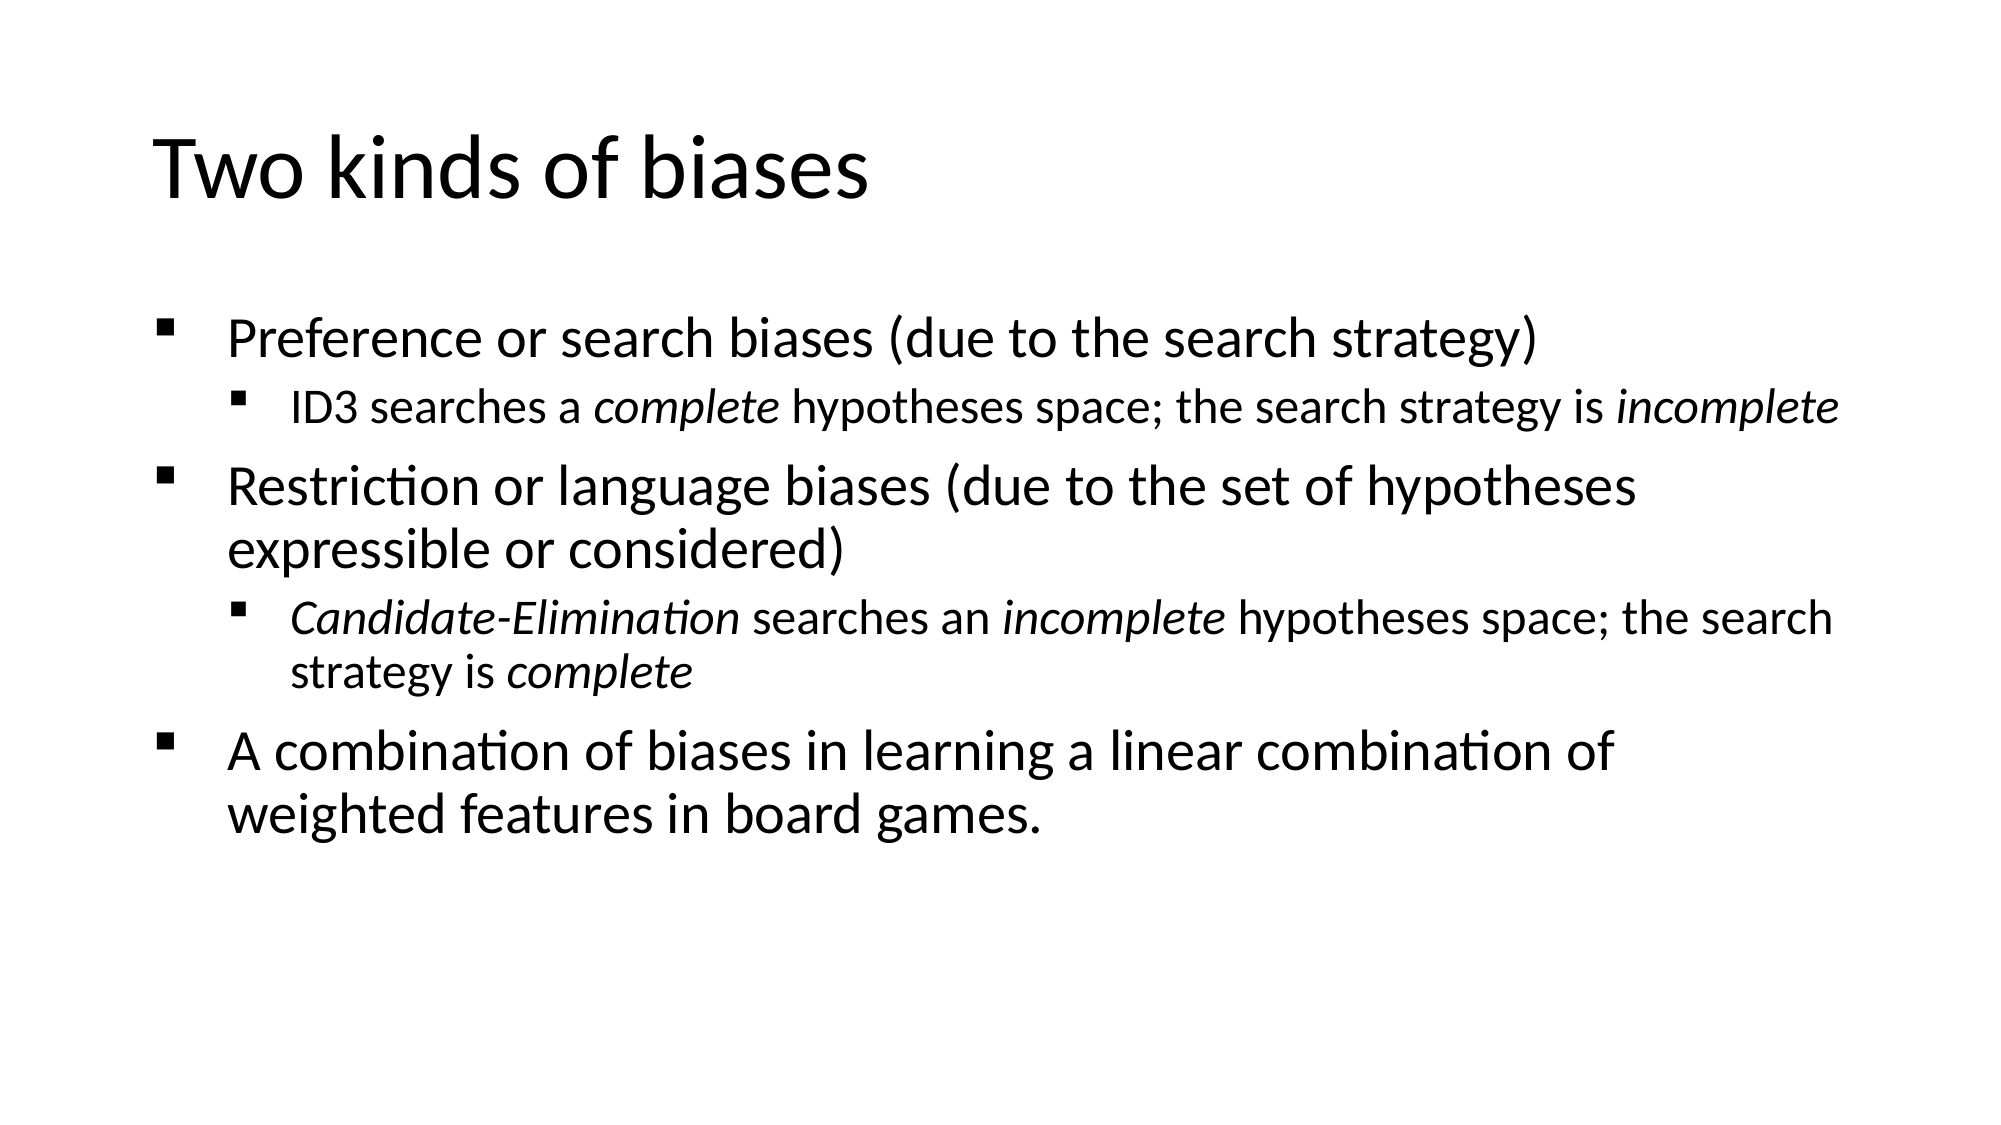

# Two kinds of biases
Preference or search biases (due to the search strategy)
ID3 searches a complete hypotheses space; the search strategy is incomplete
Restriction or language biases (due to the set of hypotheses expressible or considered)
Candidate-Elimination searches an incomplete hypotheses space; the search strategy is complete
A combination of biases in learning a linear combination of weighted features in board games.